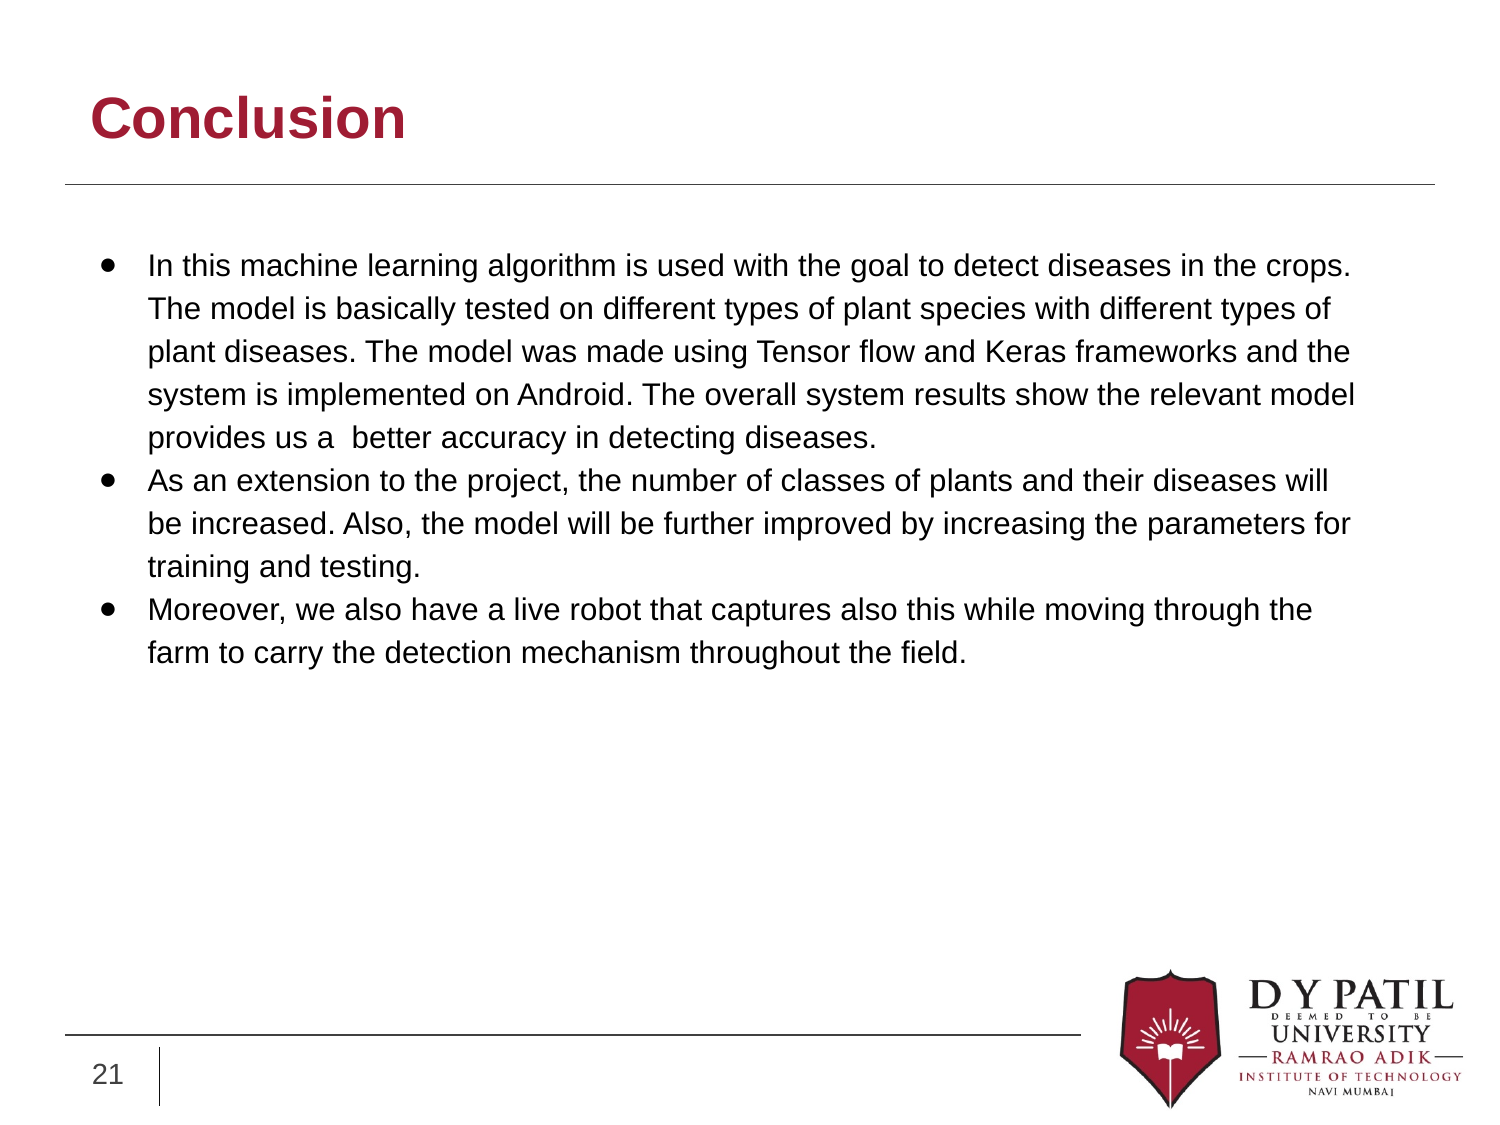

# Conclusion
In this machine learning algorithm is used with the goal to detect diseases in the crops. The model is basically tested on different types of plant species with different types of plant diseases. The model was made using Tensor flow and Keras frameworks and the system is implemented on Android. The overall system results show the relevant model provides us a  better accuracy in detecting diseases.
As an extension to the project, the number of classes of plants and their diseases will be increased. Also, the model will be further improved by increasing the parameters for training and testing.
Moreover, we also have a live robot that captures also this while moving through the farm to carry the detection mechanism throughout the field.
21